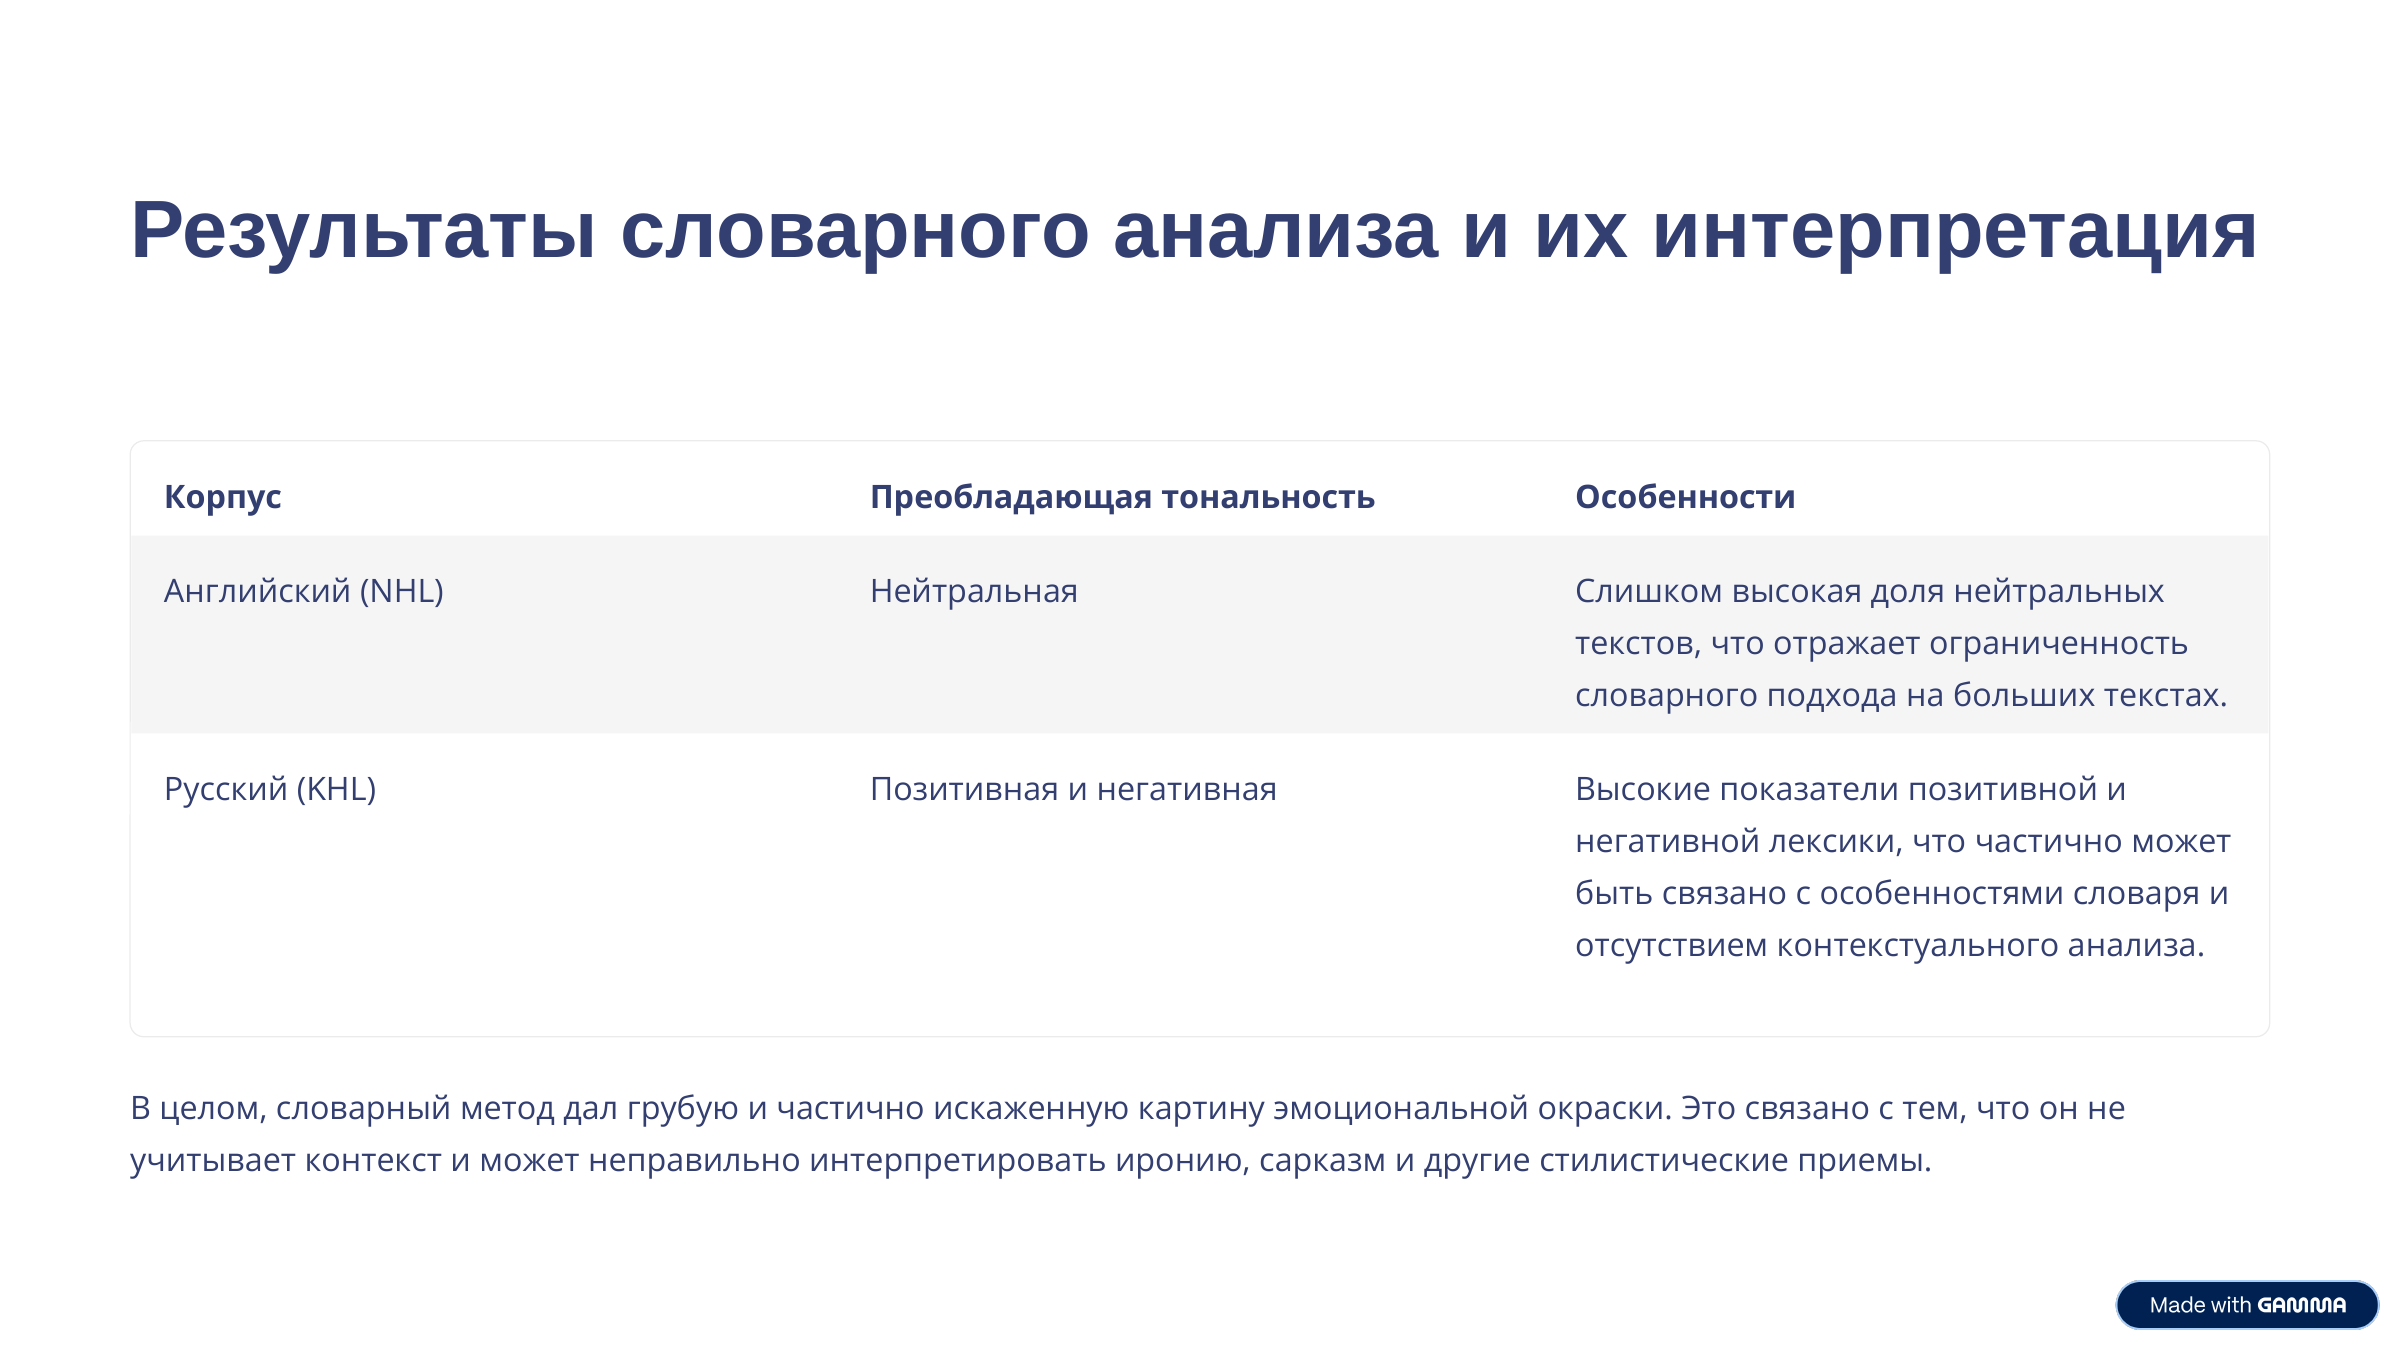

Результаты словарного анализа и их интерпретация

Корпус
Преобладающая тональность
Особенности

Английский (NHL)
Нейтральная
Слишком высокая доля нейтральных текстов, что отражает ограниченность словарного подхода на больших текстах.

Русский (KHL)
Позитивная и негативная
Высокие показатели позитивной и негативной лексики, что частично может быть связано с особенностями словаря и отсутствием контекстуального анализа.
В целом, словарный метод дал грубую и частично искаженную картину эмоциональной окраски. Это связано с тем, что он не учитывает контекст и может неправильно интерпретировать иронию, сарказм и другие стилистические приемы.